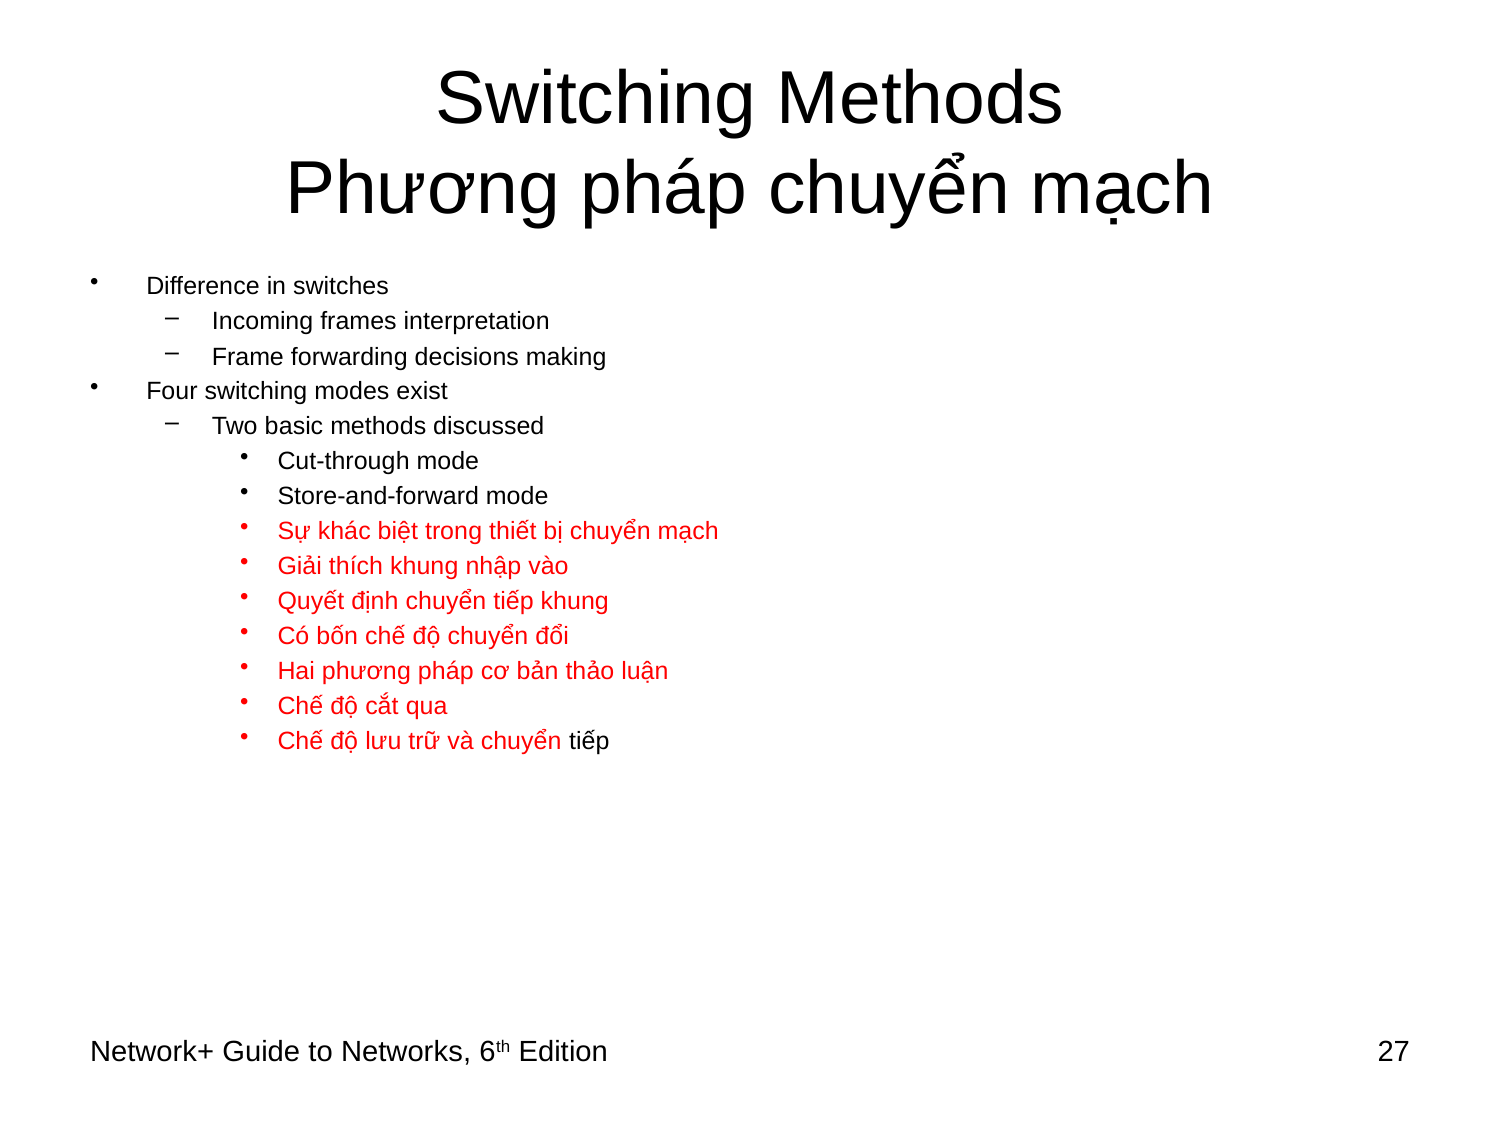

# Switching Methods Phương pháp chuyển mạch
Difference in switches
Incoming frames interpretation
Frame forwarding decisions making
Four switching modes exist
Two basic methods discussed
Cut-through mode
Store-and-forward mode
Sự khác biệt trong thiết bị chuyển mạch
Giải thích khung nhập vào
Quyết định chuyển tiếp khung
Có bốn chế độ chuyển đổi
Hai phương pháp cơ bản thảo luận
Chế độ cắt qua
Chế độ lưu trữ và chuyển tiếp
Network+ Guide to Networks, 6th Edition
27